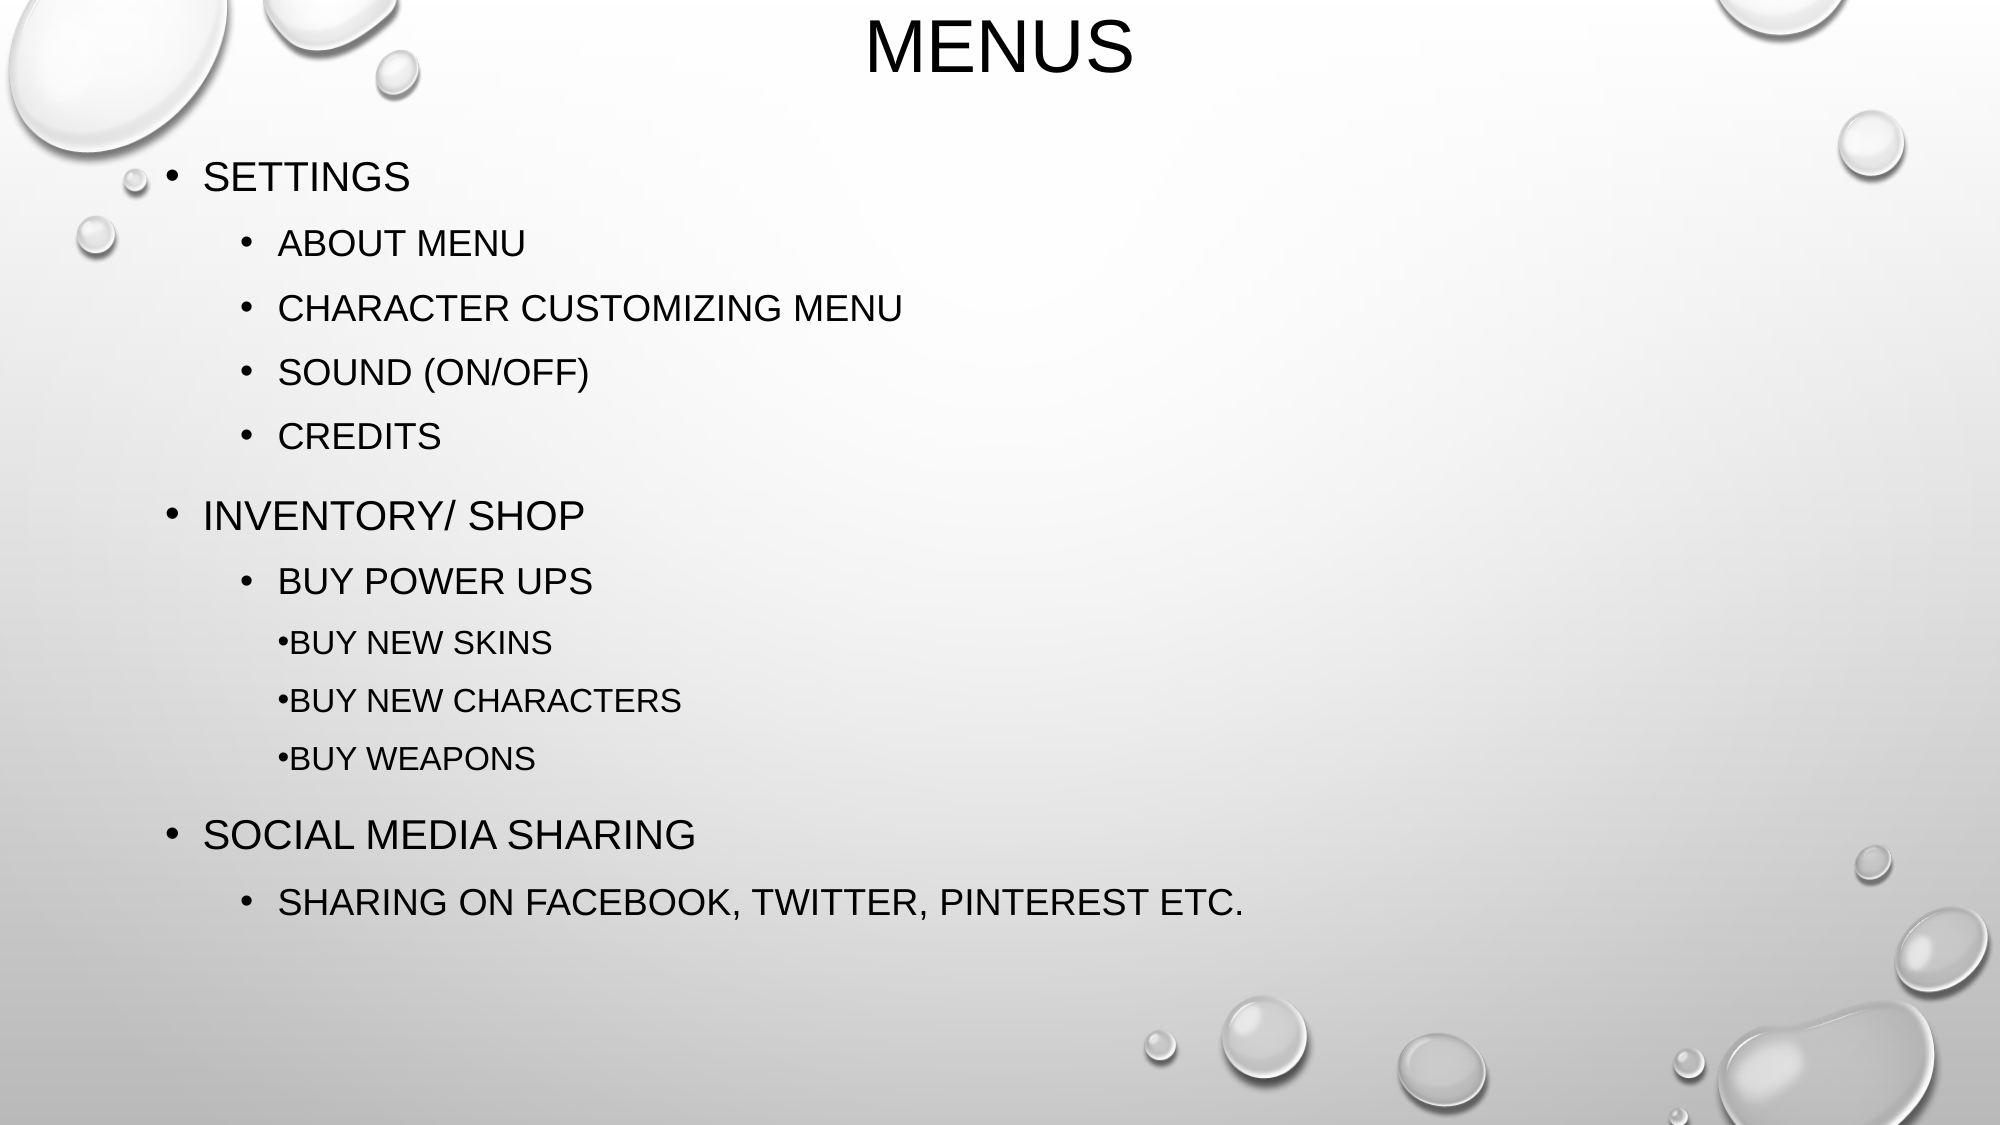

# Menus
Settings
About menu
Character customizing menu
Sound (on/off)
Credits
Inventory/ shop
Buy Power ups
Buy new skins
Buy new characters
Buy weapons
Social media sharing
Sharing on facebook, twitter, pinterest etc.